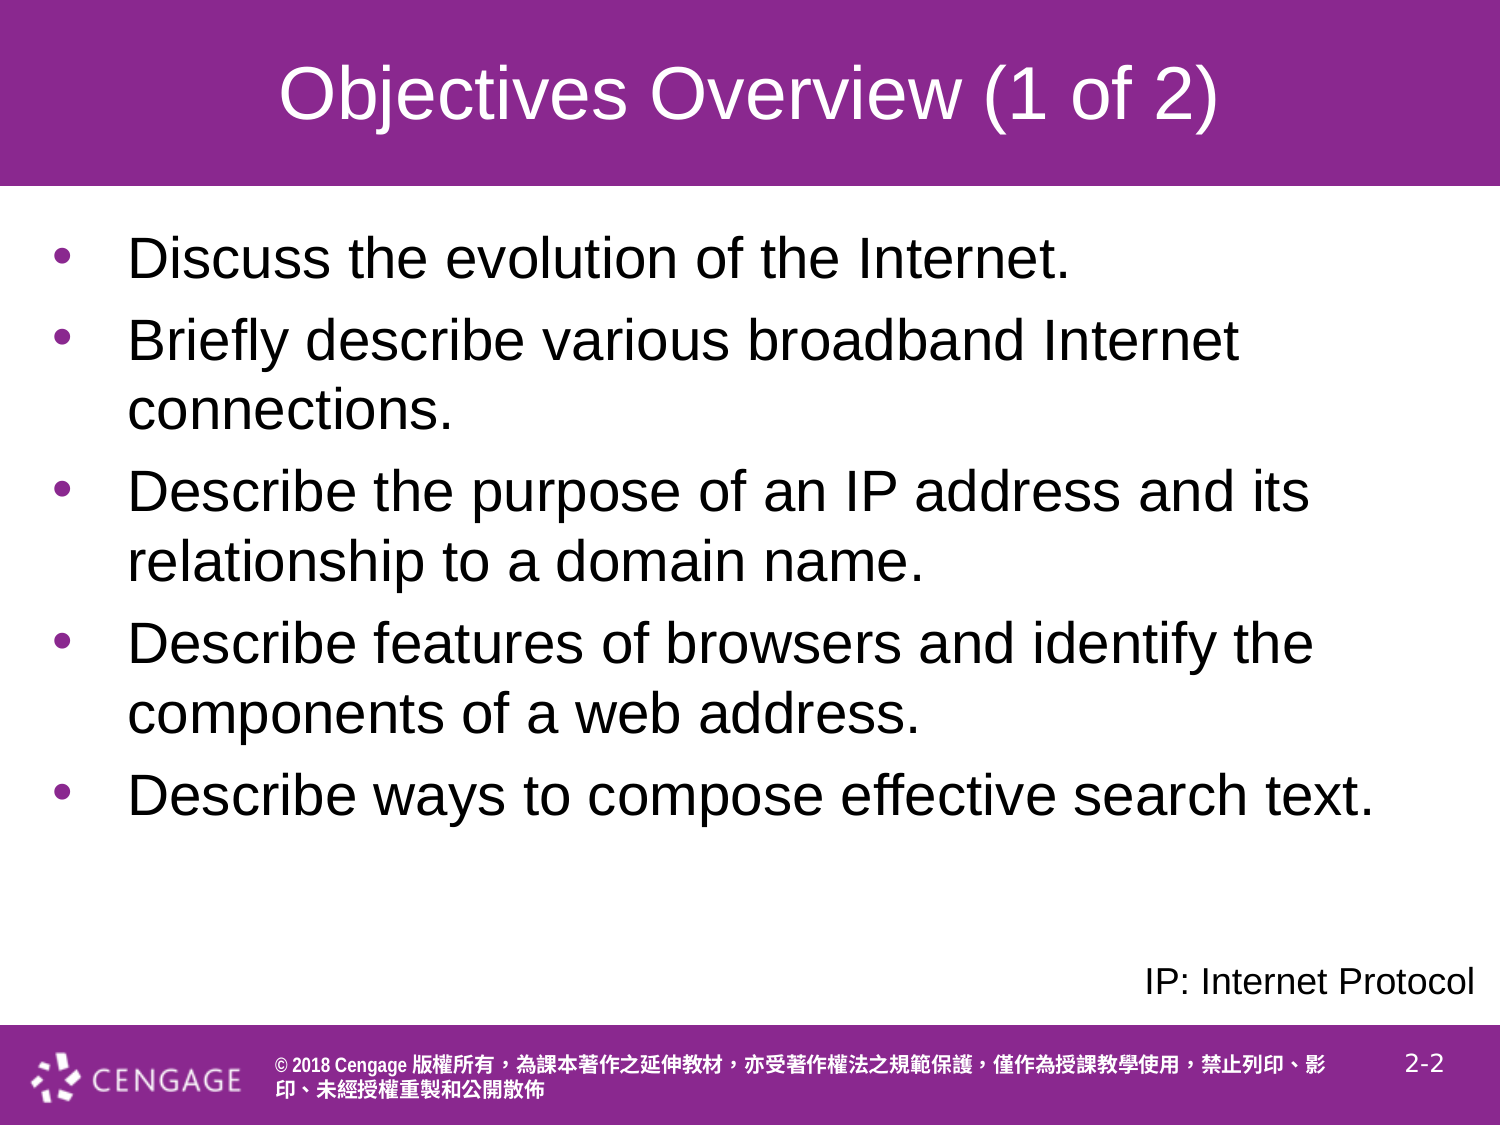

# Objectives Overview (1 of 2)
Discuss the evolution of the Internet.
Briefly describe various broadband Internet connections.
Describe the purpose of an IP address and its relationship to a domain name.
Describe features of browsers and identify the components of a web address.
Describe ways to compose effective search text.
IP: Internet Protocol